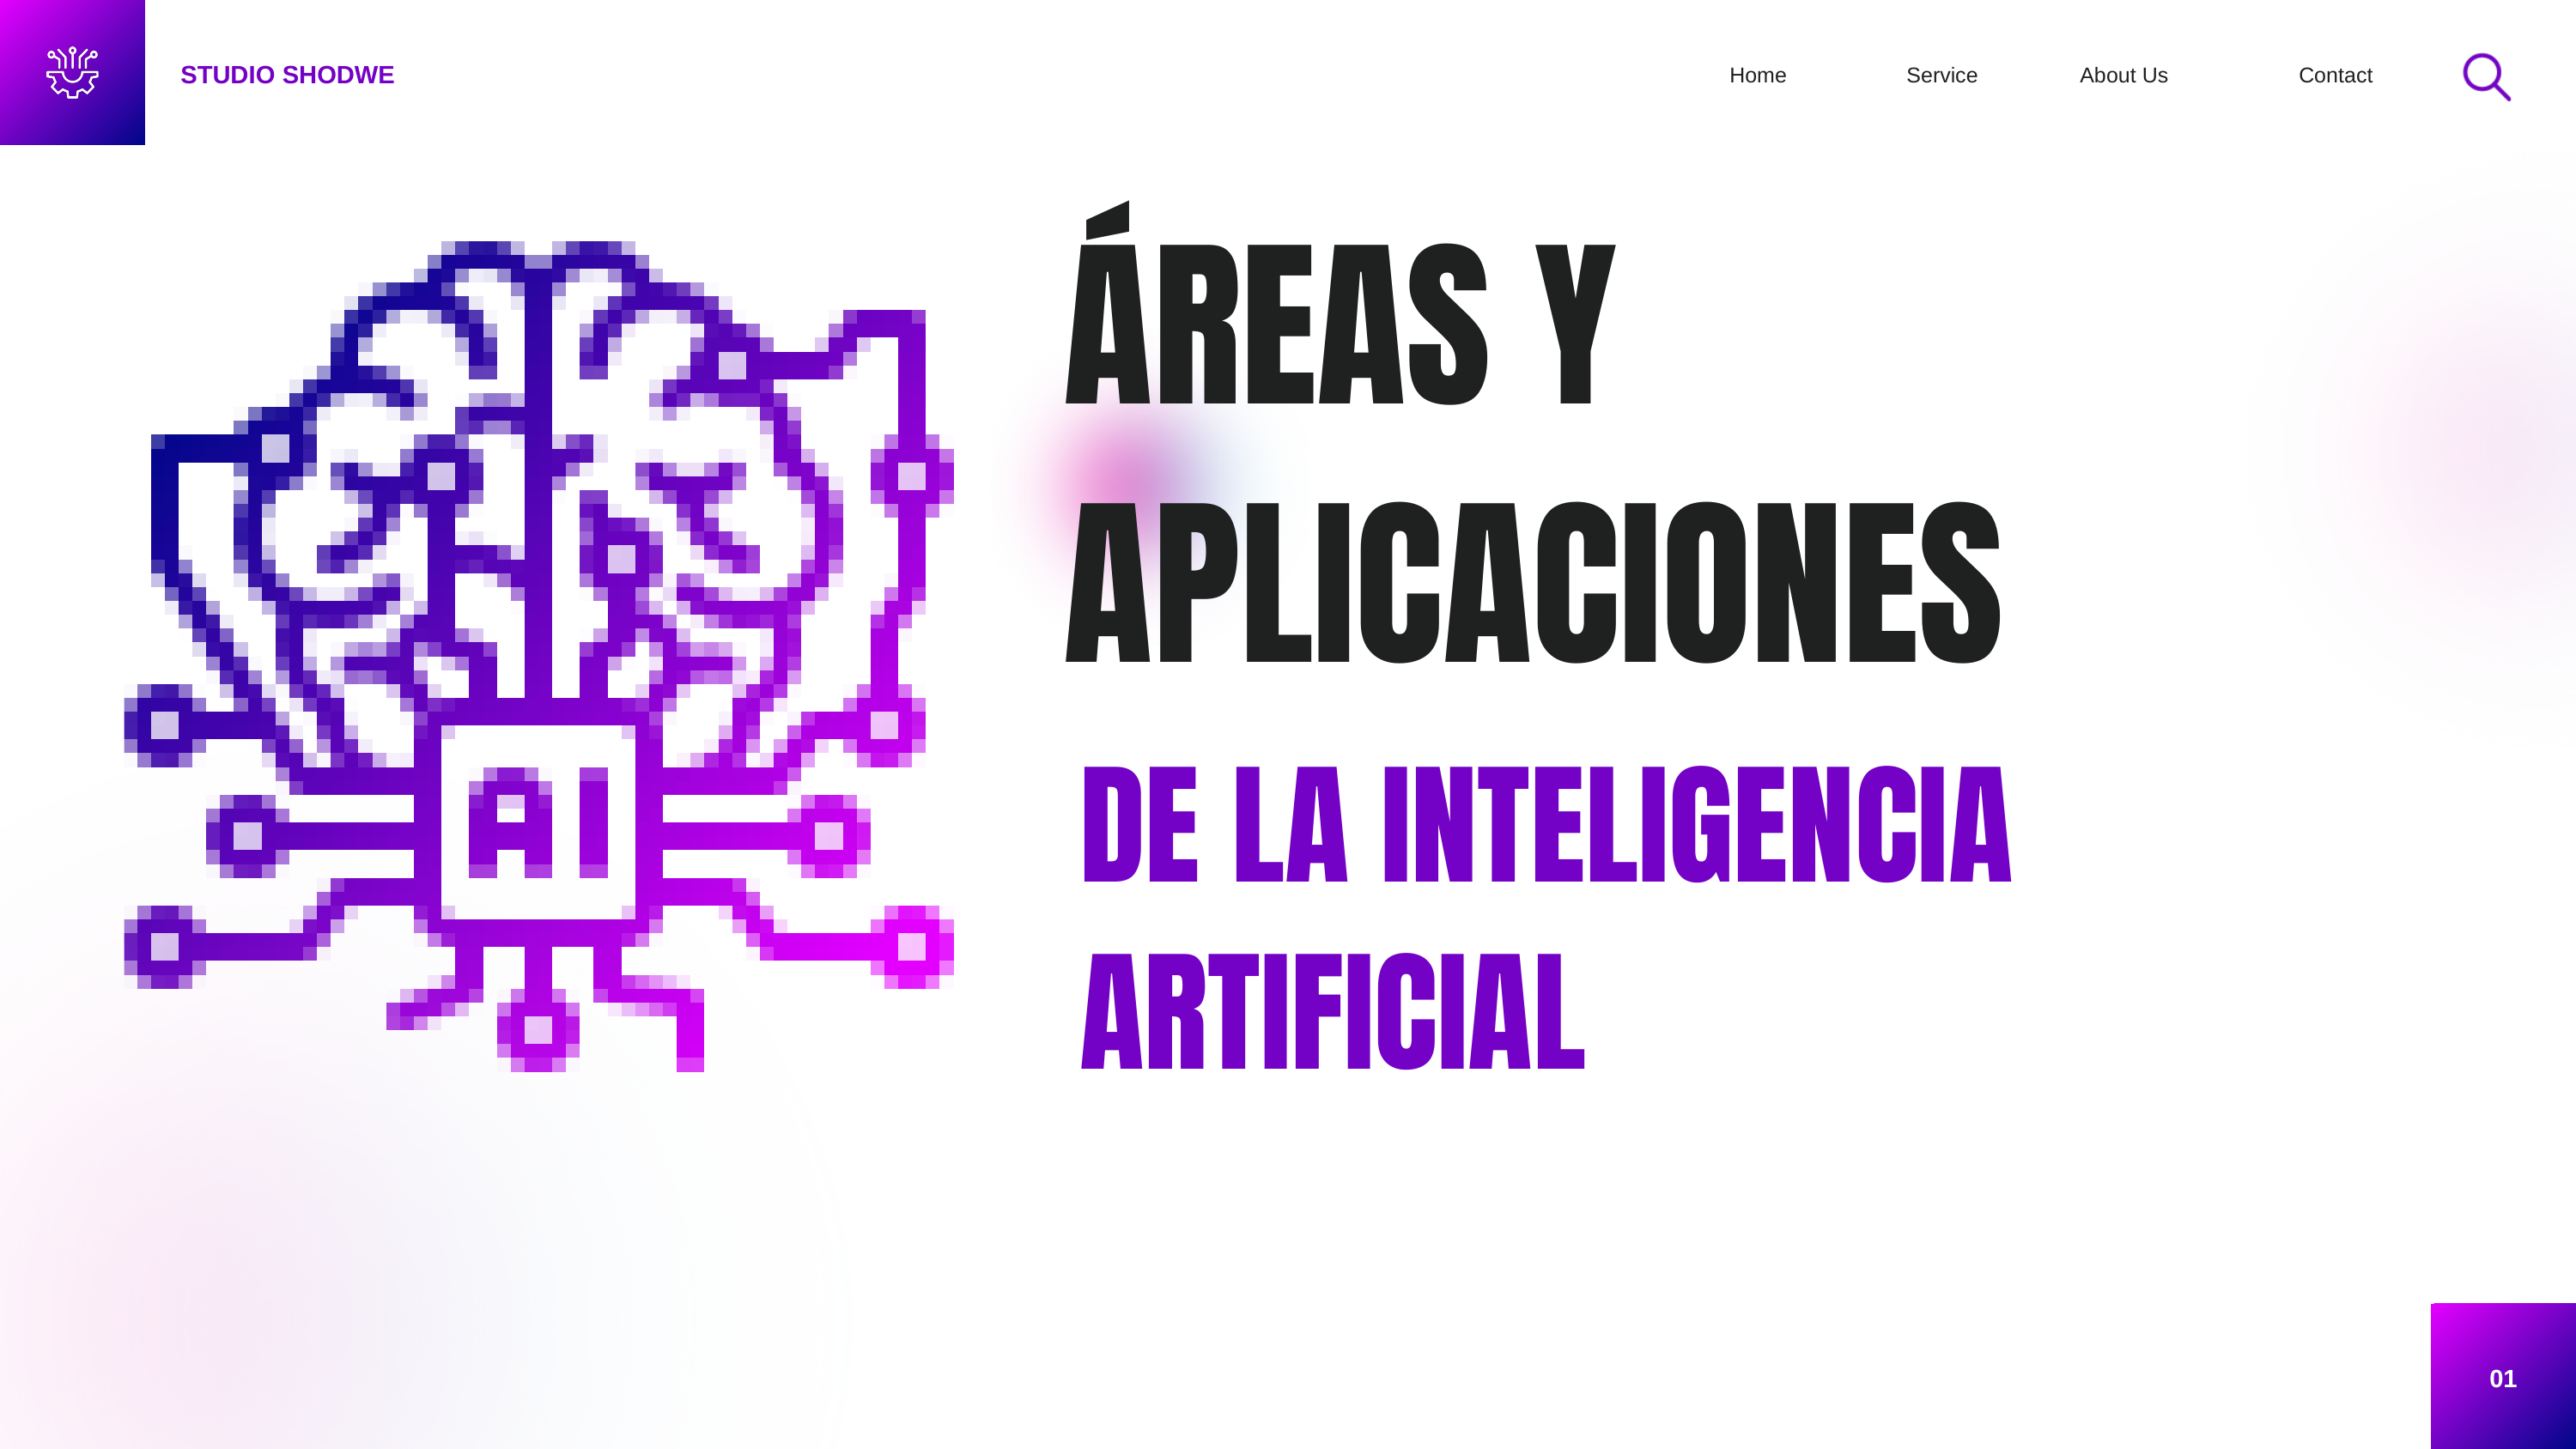

STUDIO SHODWE
Home
Service
About Us
Contact

ÁREAS Y APLICACIONES

DE LA INTELIGENCIA ARTIFICIAL

01